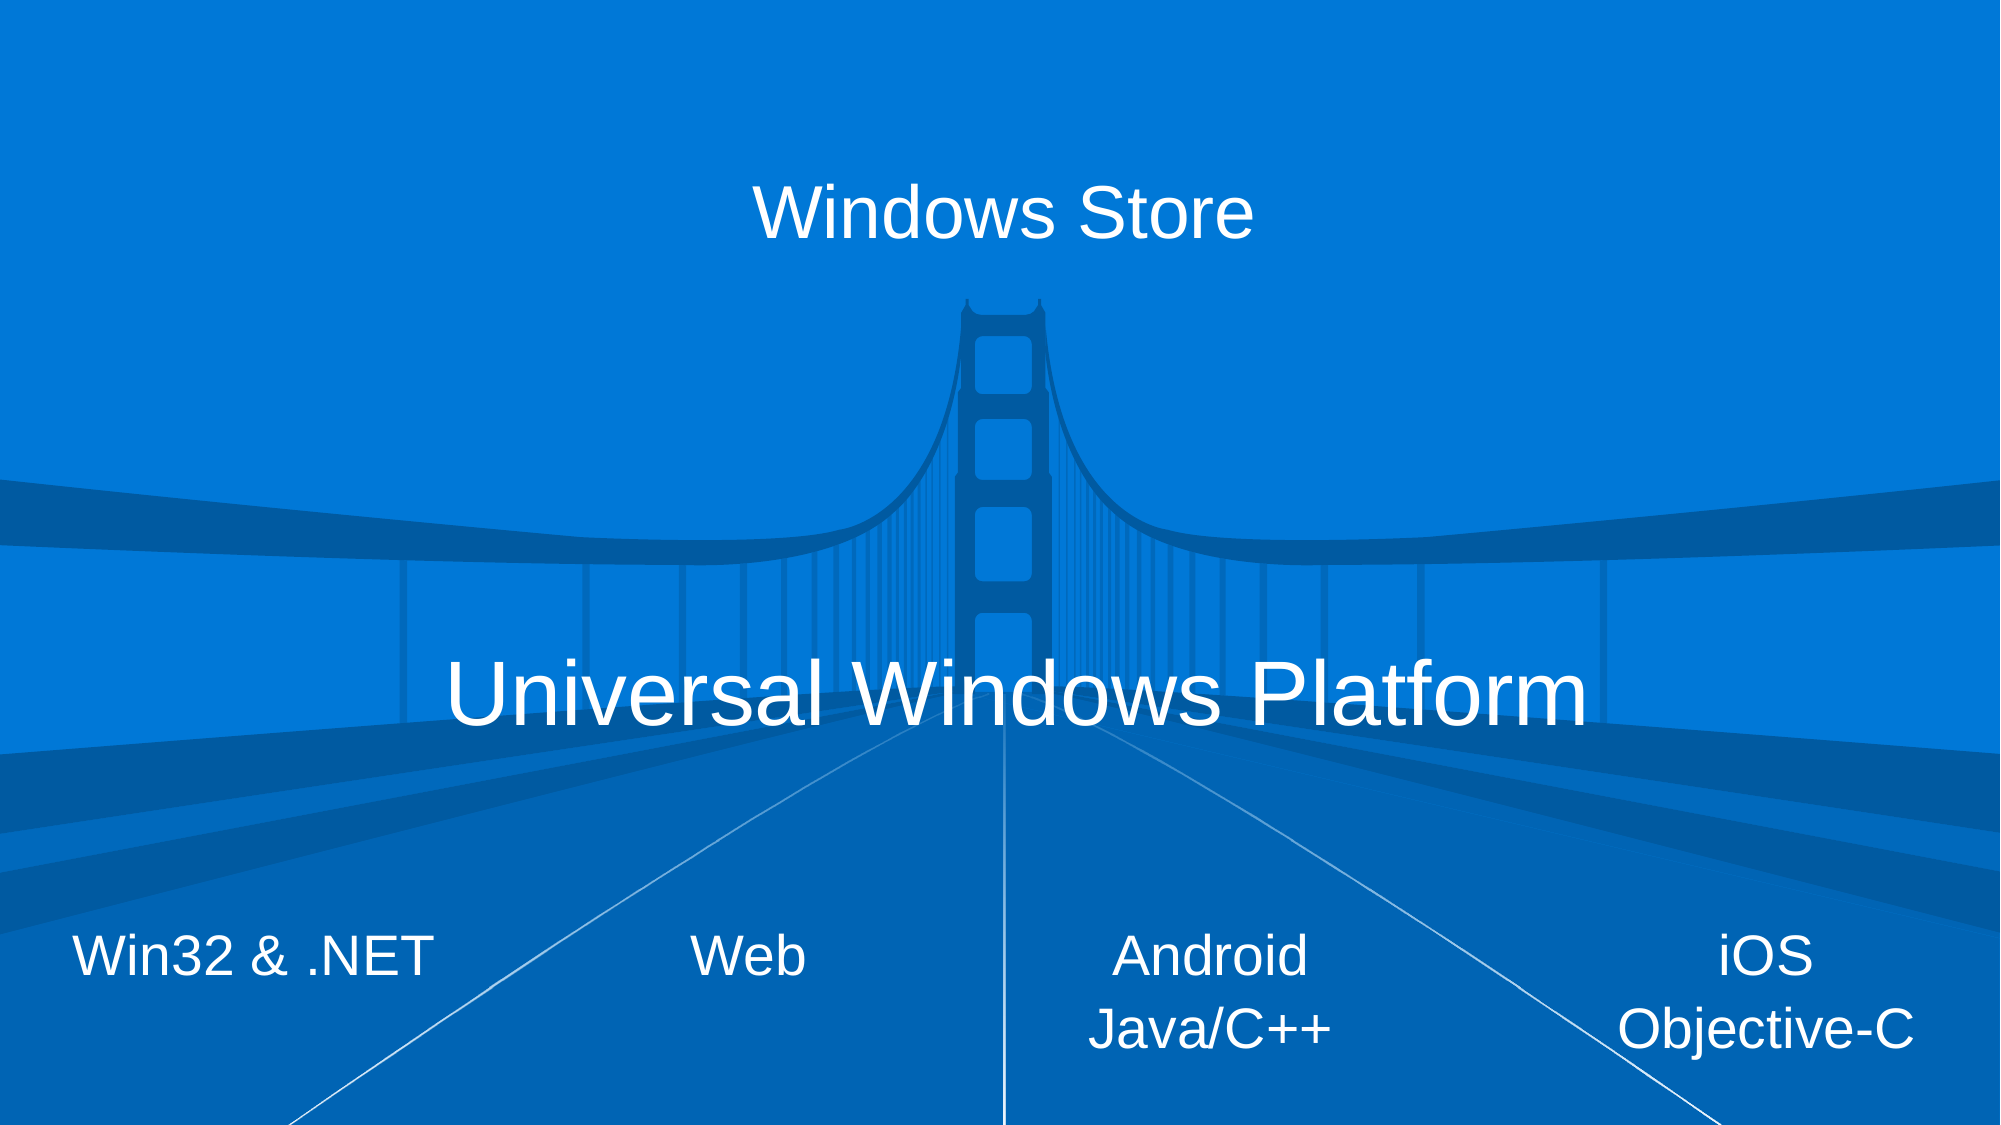

Windows Store

Universal Windows Platform

Win32 Apps
Codename
Web Apps
Codename
Objective C
Codename
Java
Codename
Android
Java/C++
iOS
Objective-C
Win32 & .NET
Web